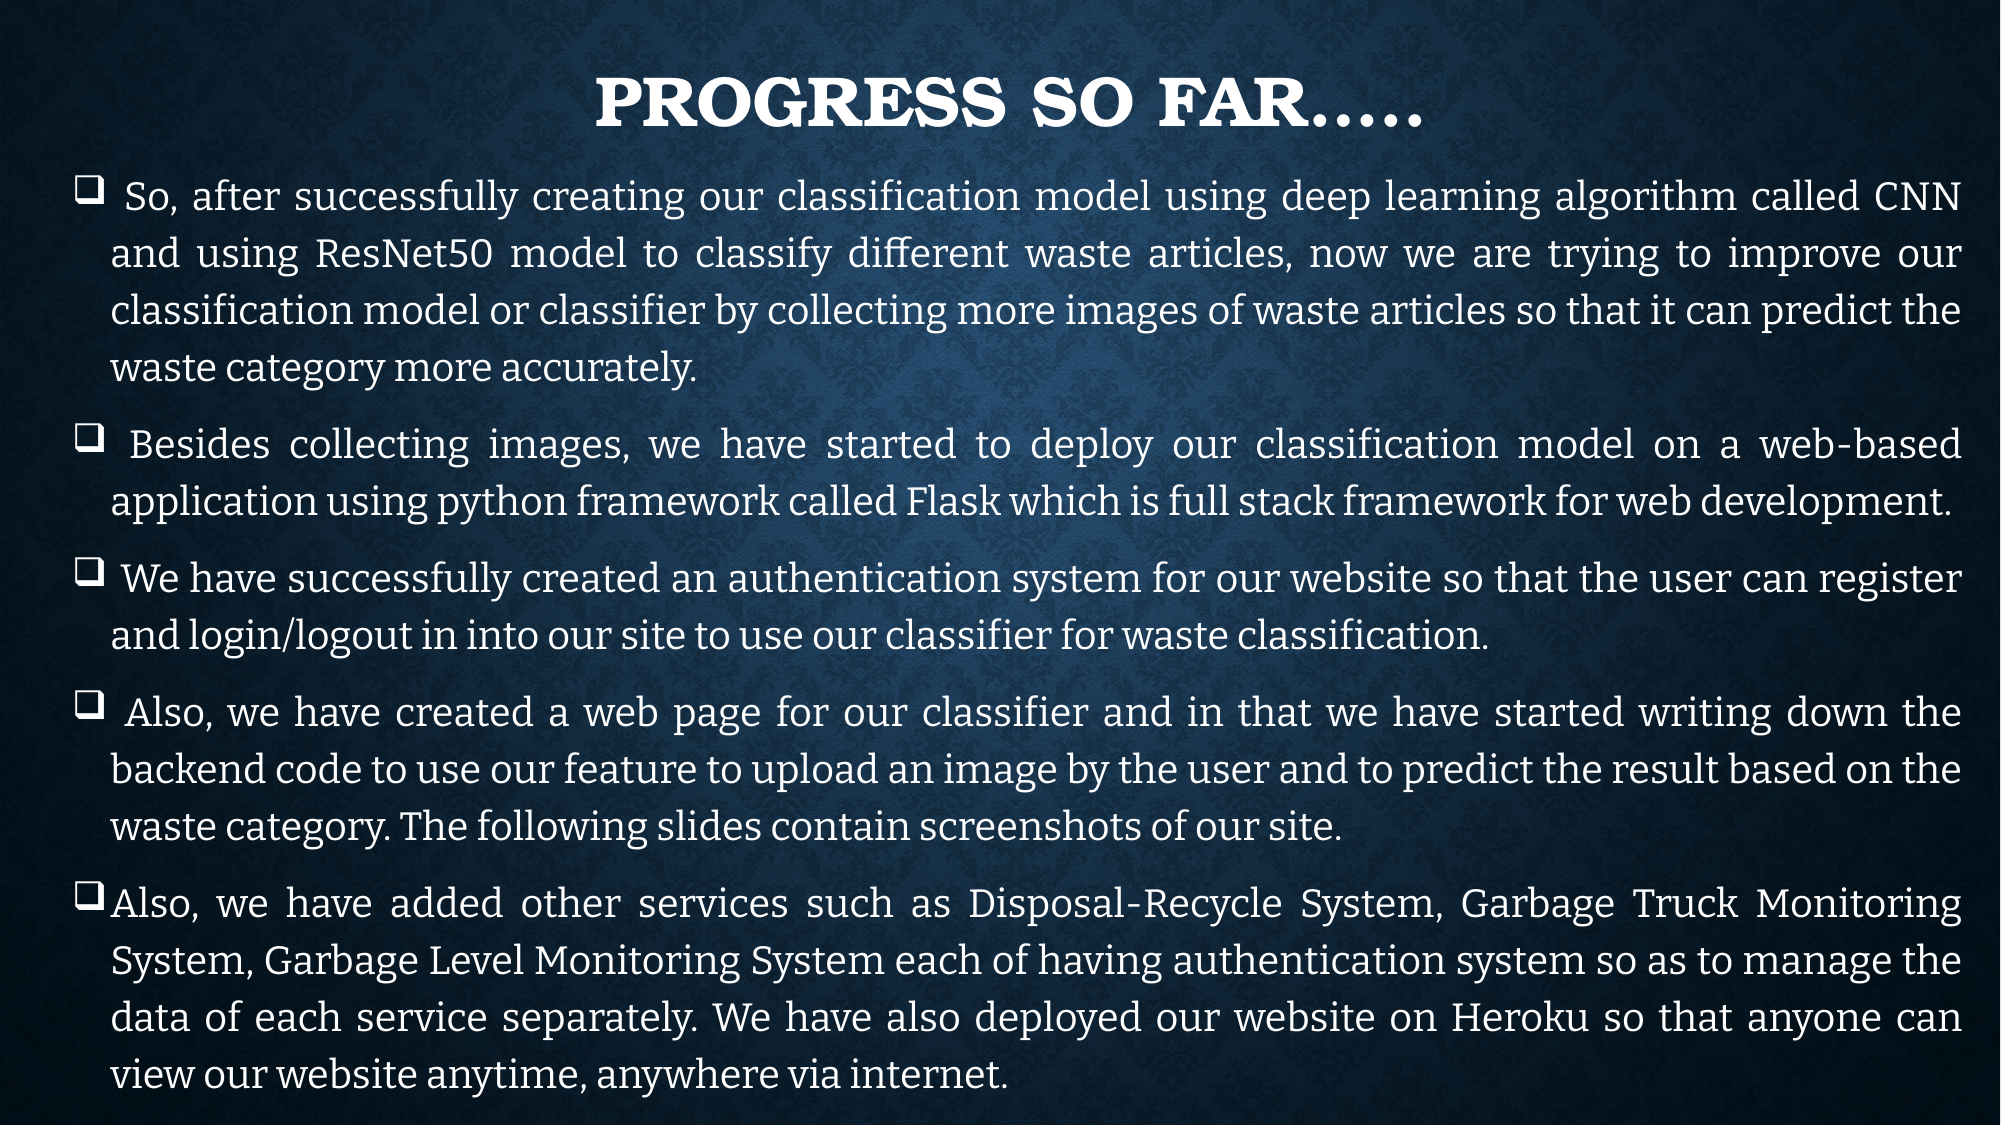

# PROGRESS So FAR…..
 So, after successfully creating our classification model using deep learning algorithm called CNN and using ResNet50 model to classify different waste articles, now we are trying to improve our classification model or classifier by collecting more images of waste articles so that it can predict the waste category more accurately.
 Besides collecting images, we have started to deploy our classification model on a web-based application using python framework called Flask which is full stack framework for web development.
 We have successfully created an authentication system for our website so that the user can register and login/logout in into our site to use our classifier for waste classification.
 Also, we have created a web page for our classifier and in that we have started writing down the backend code to use our feature to upload an image by the user and to predict the result based on the waste category. The following slides contain screenshots of our site.
Also, we have added other services such as Disposal-Recycle System, Garbage Truck Monitoring System, Garbage Level Monitoring System each of having authentication system so as to manage the data of each service separately. We have also deployed our website on Heroku so that anyone can view our website anytime, anywhere via internet.